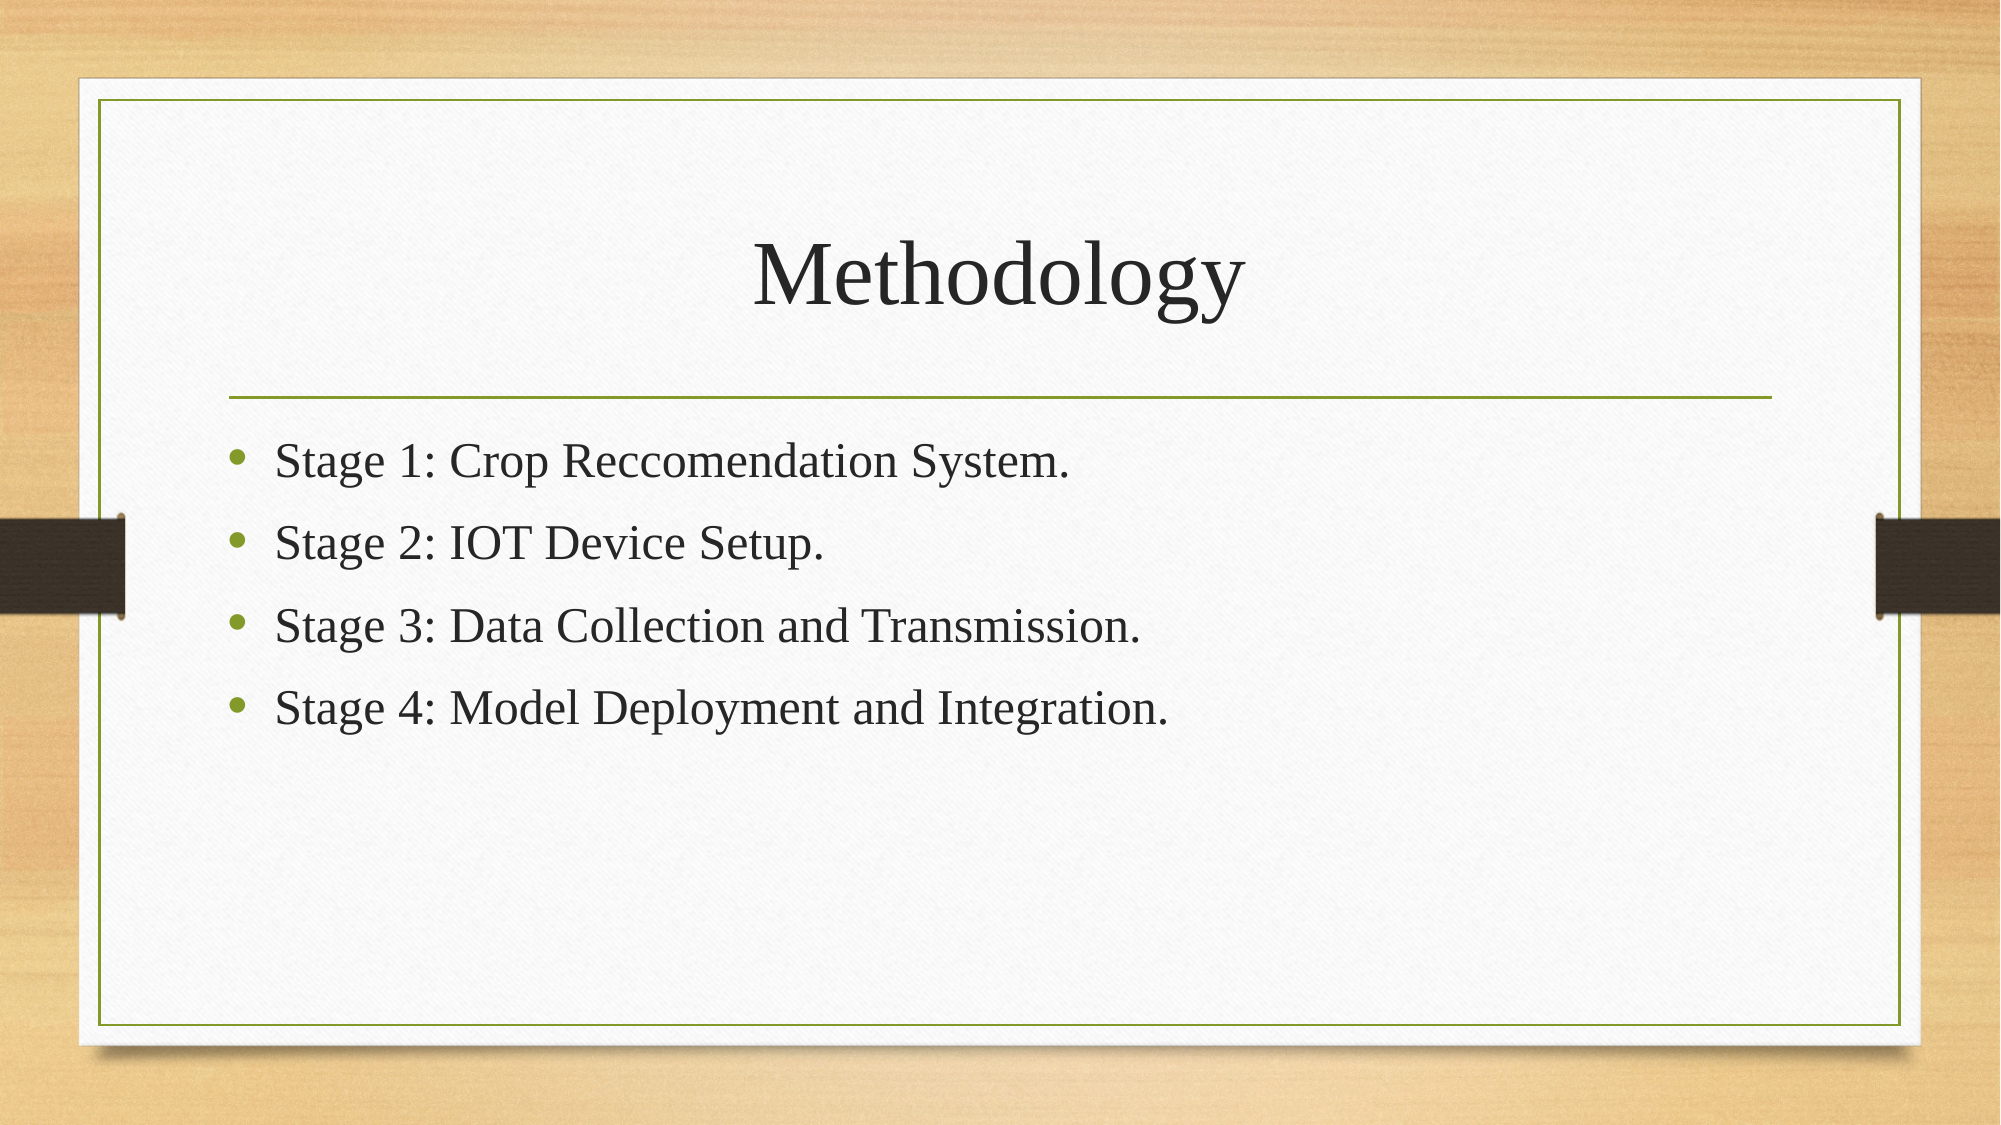

# Methodology
Stage 1: Crop Reccomendation System.
Stage 2: IOT Device Setup.
Stage 3: Data Collection and Transmission.
Stage 4: Model Deployment and Integration.